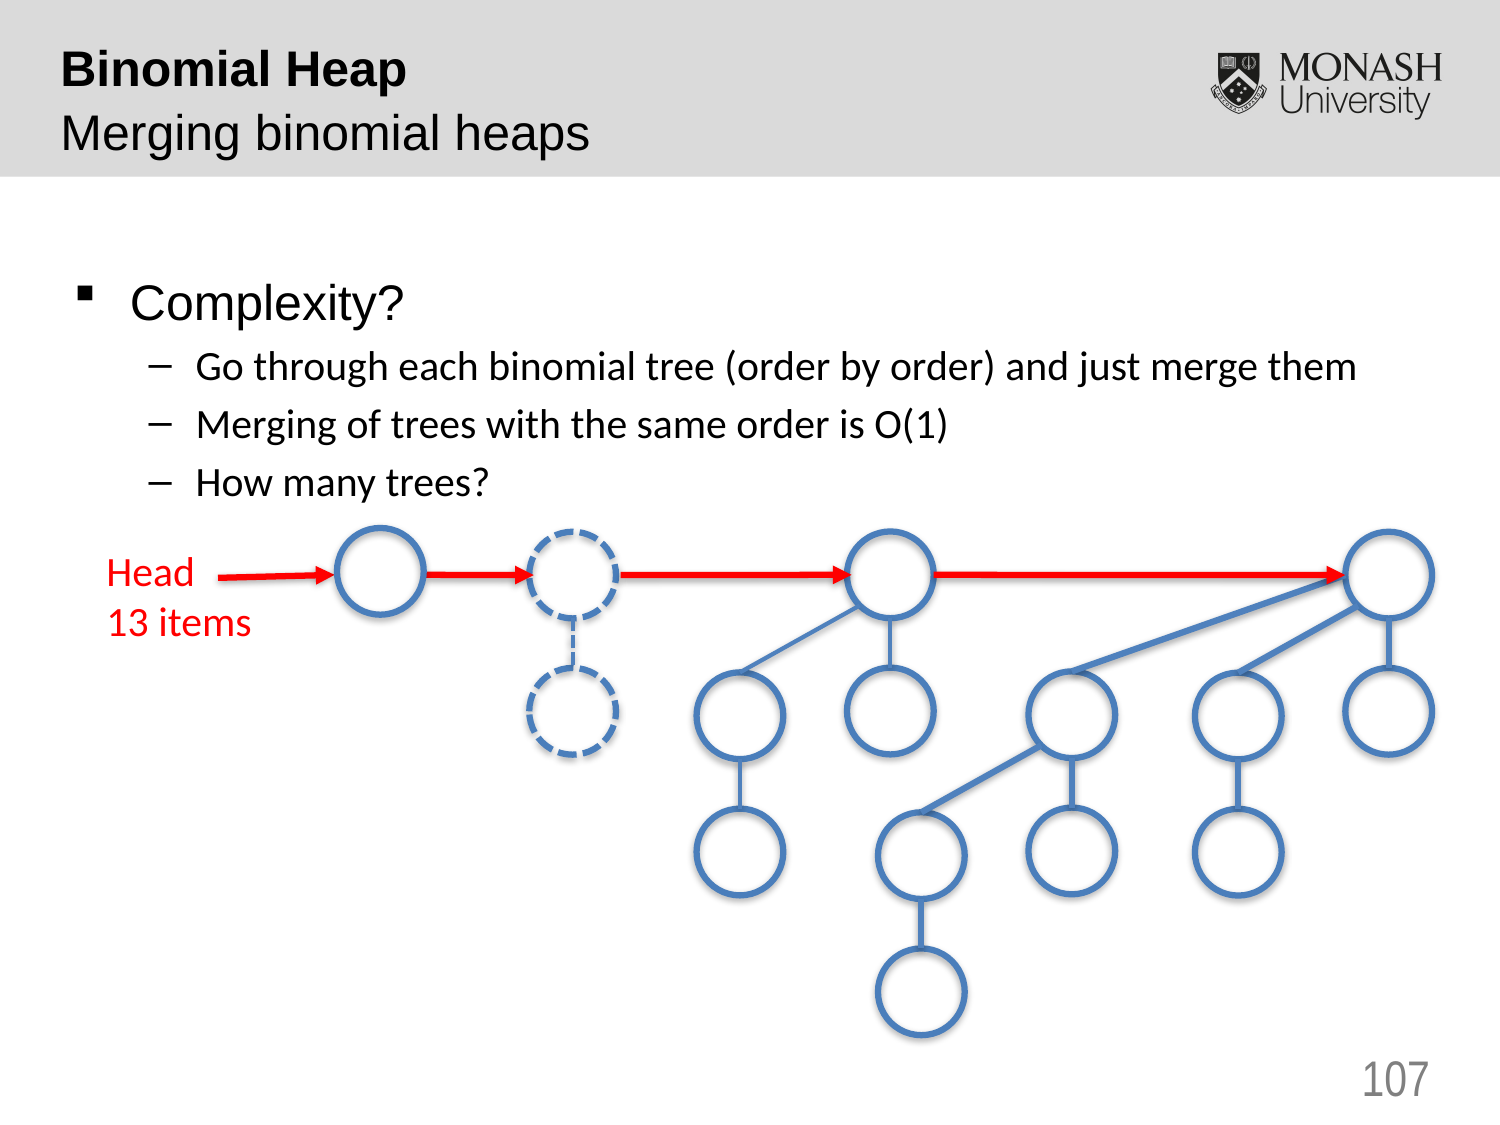

Binomial Heap
Merging binomial heaps
Complexity?
Go through each binomial tree (order by order) and just merge them
Merging of trees with the same order is O(1)
How many trees?

Head
13 items